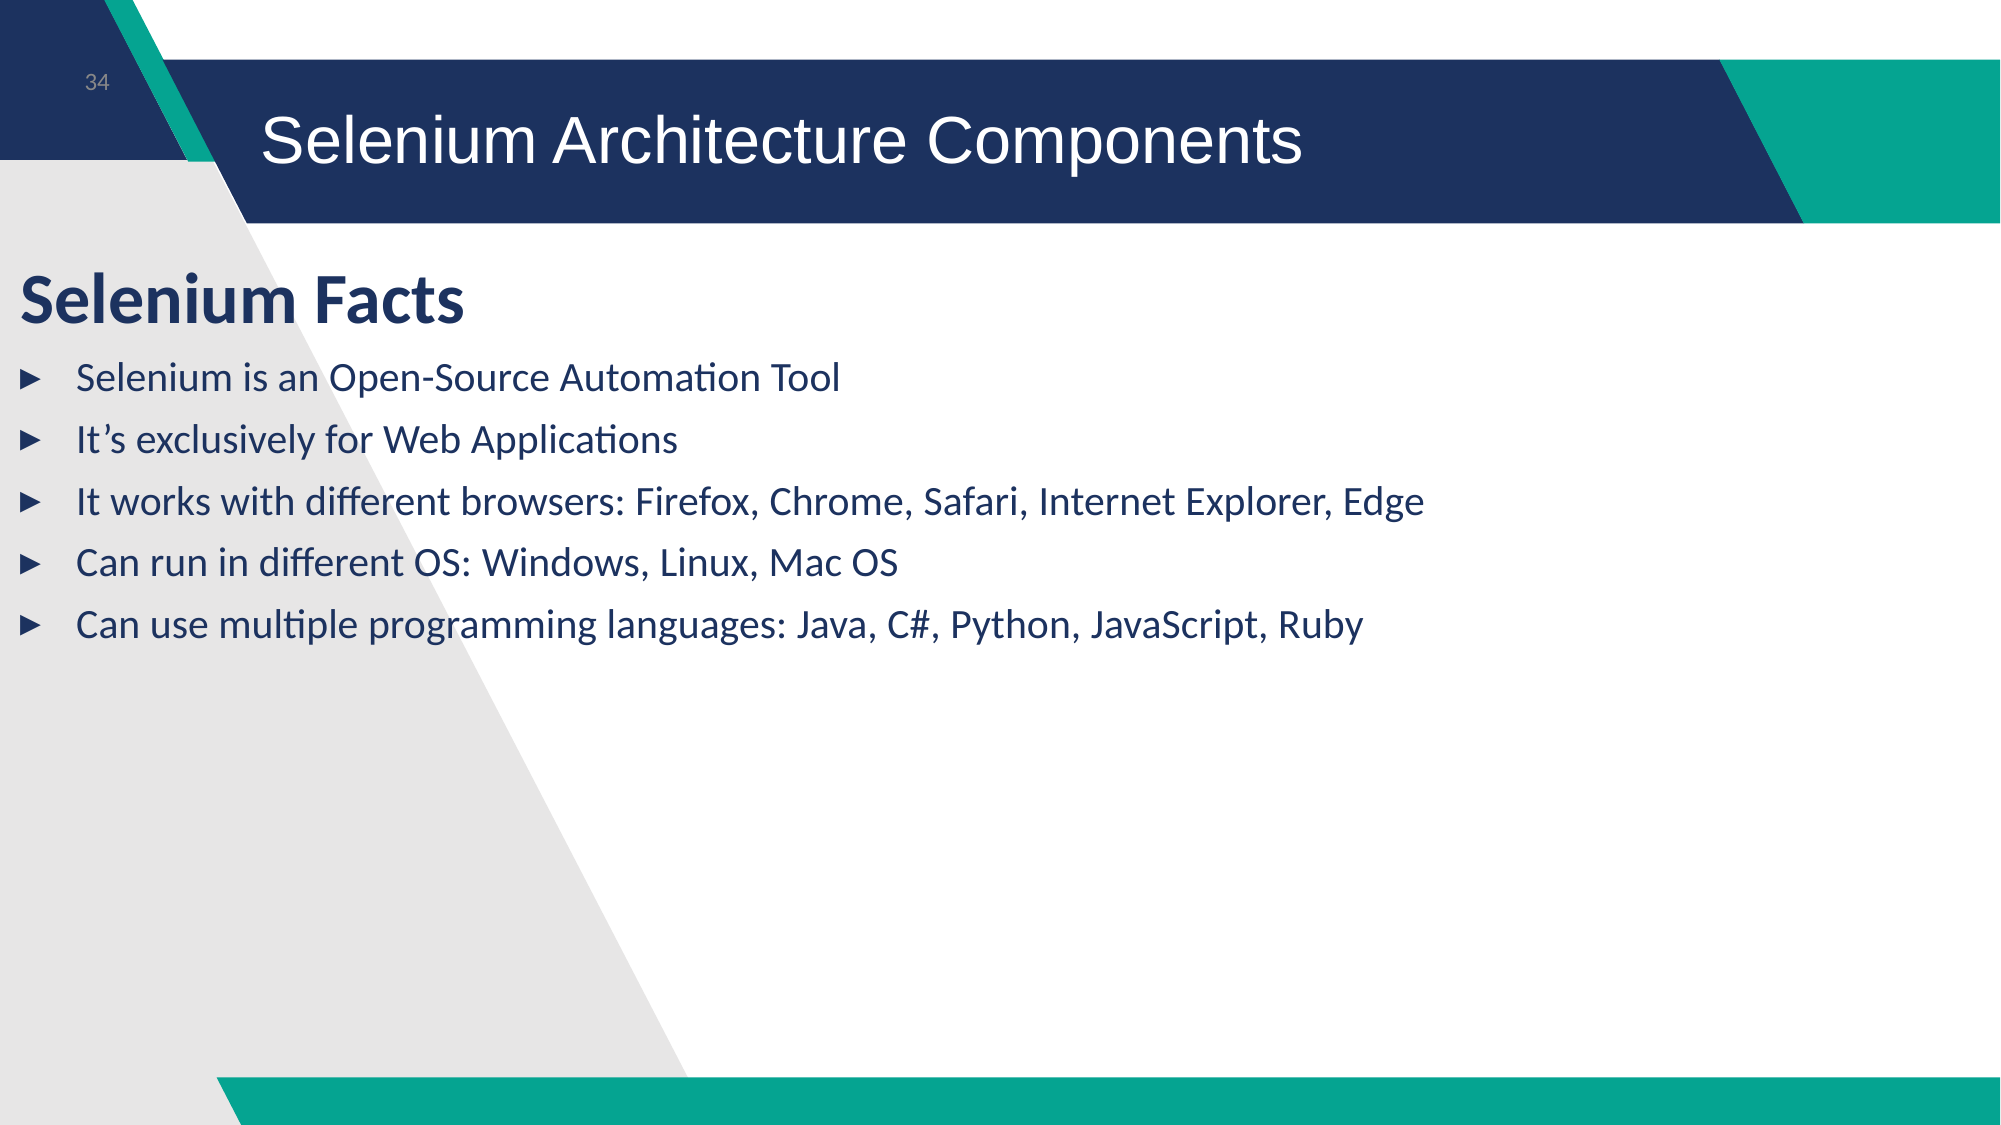

34
# Selenium Architecture Components
Selenium Facts
Selenium is an Open-Source Automation Tool
It’s exclusively for Web Applications
It works with different browsers: Firefox, Chrome, Safari, Internet Explorer, Edge
Can run in different OS: Windows, Linux, Mac OS
Can use multiple programming languages: Java, C#, Python, JavaScript, Ruby